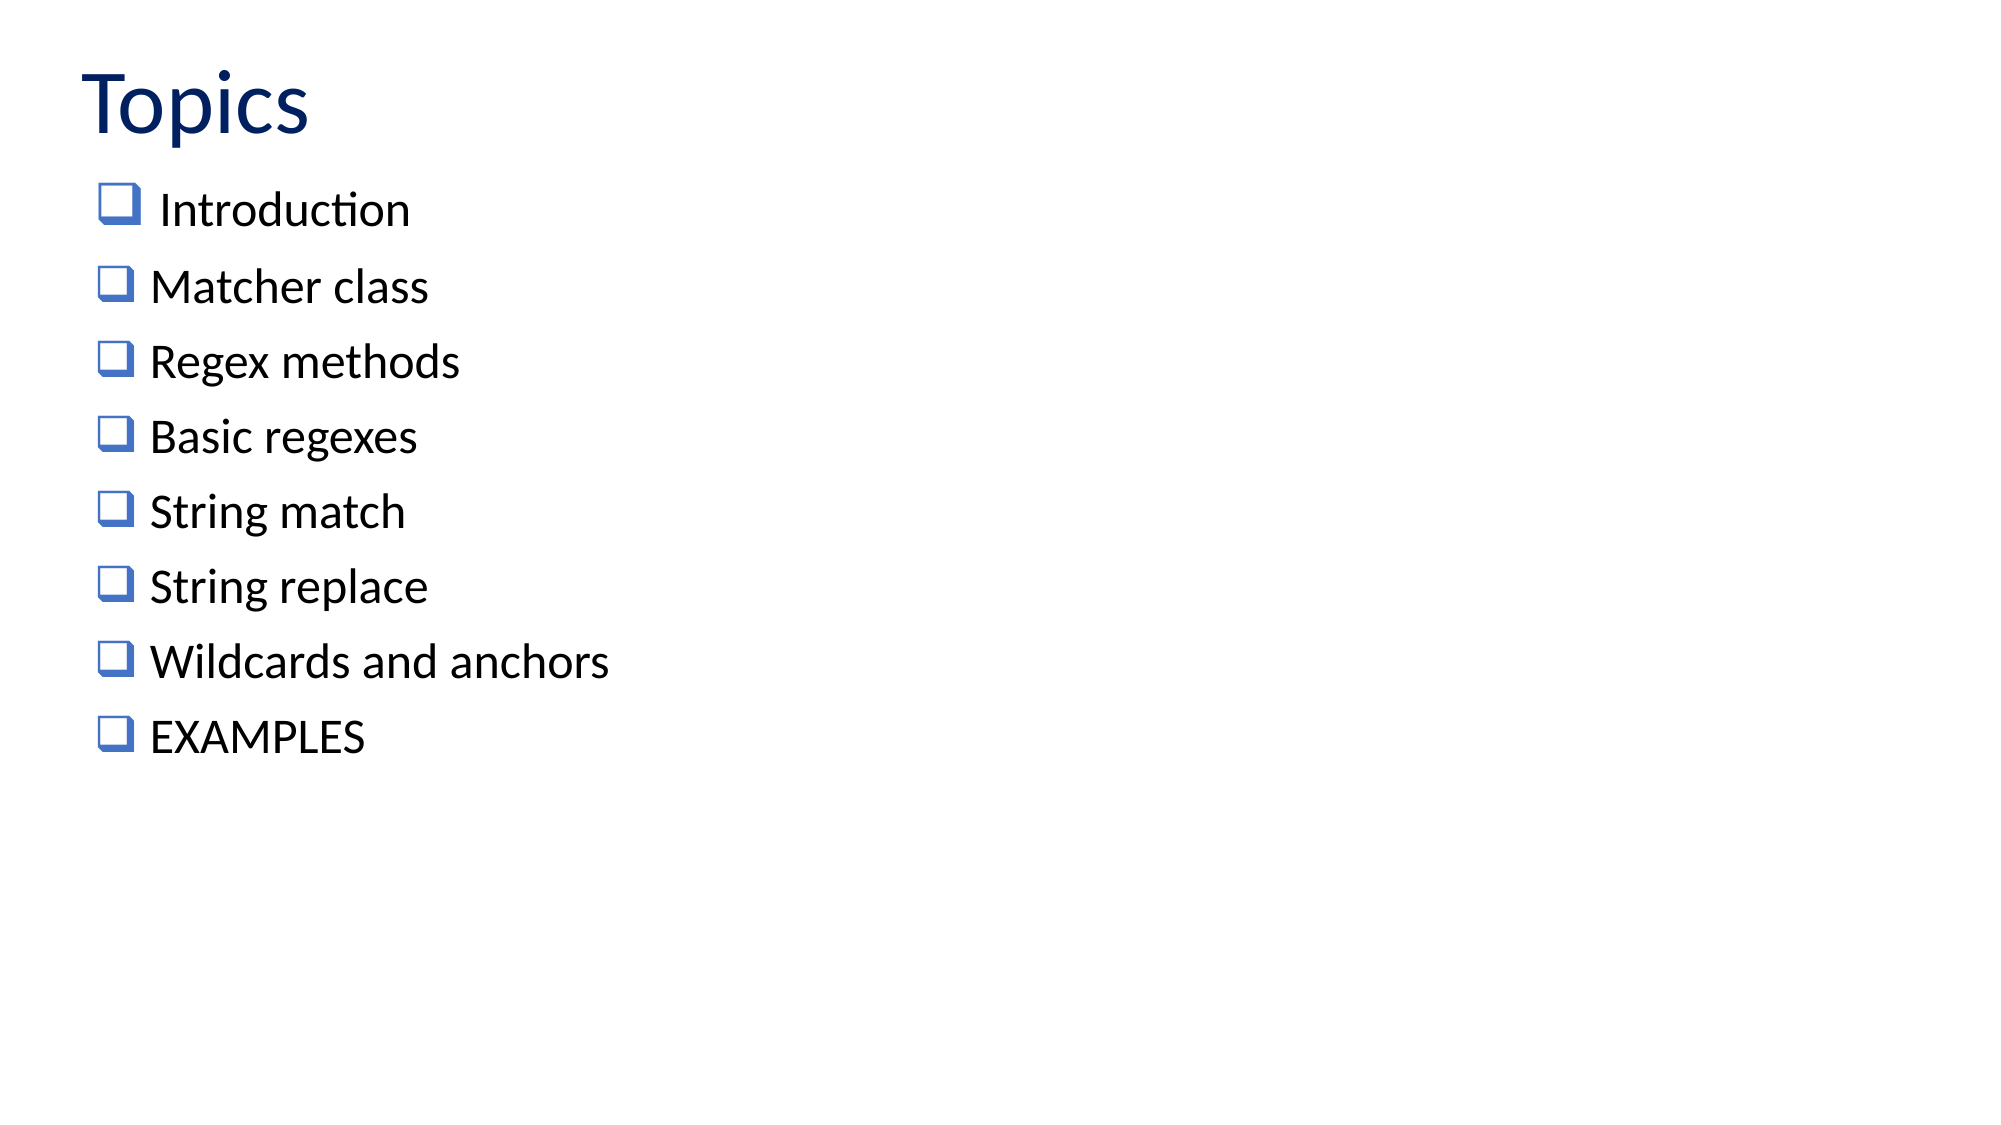

Topics
| Introduction Matcher class Regex methods Basic regexes String match String replace Wildcards and anchors EXAMPLES |  |
| --- | --- |